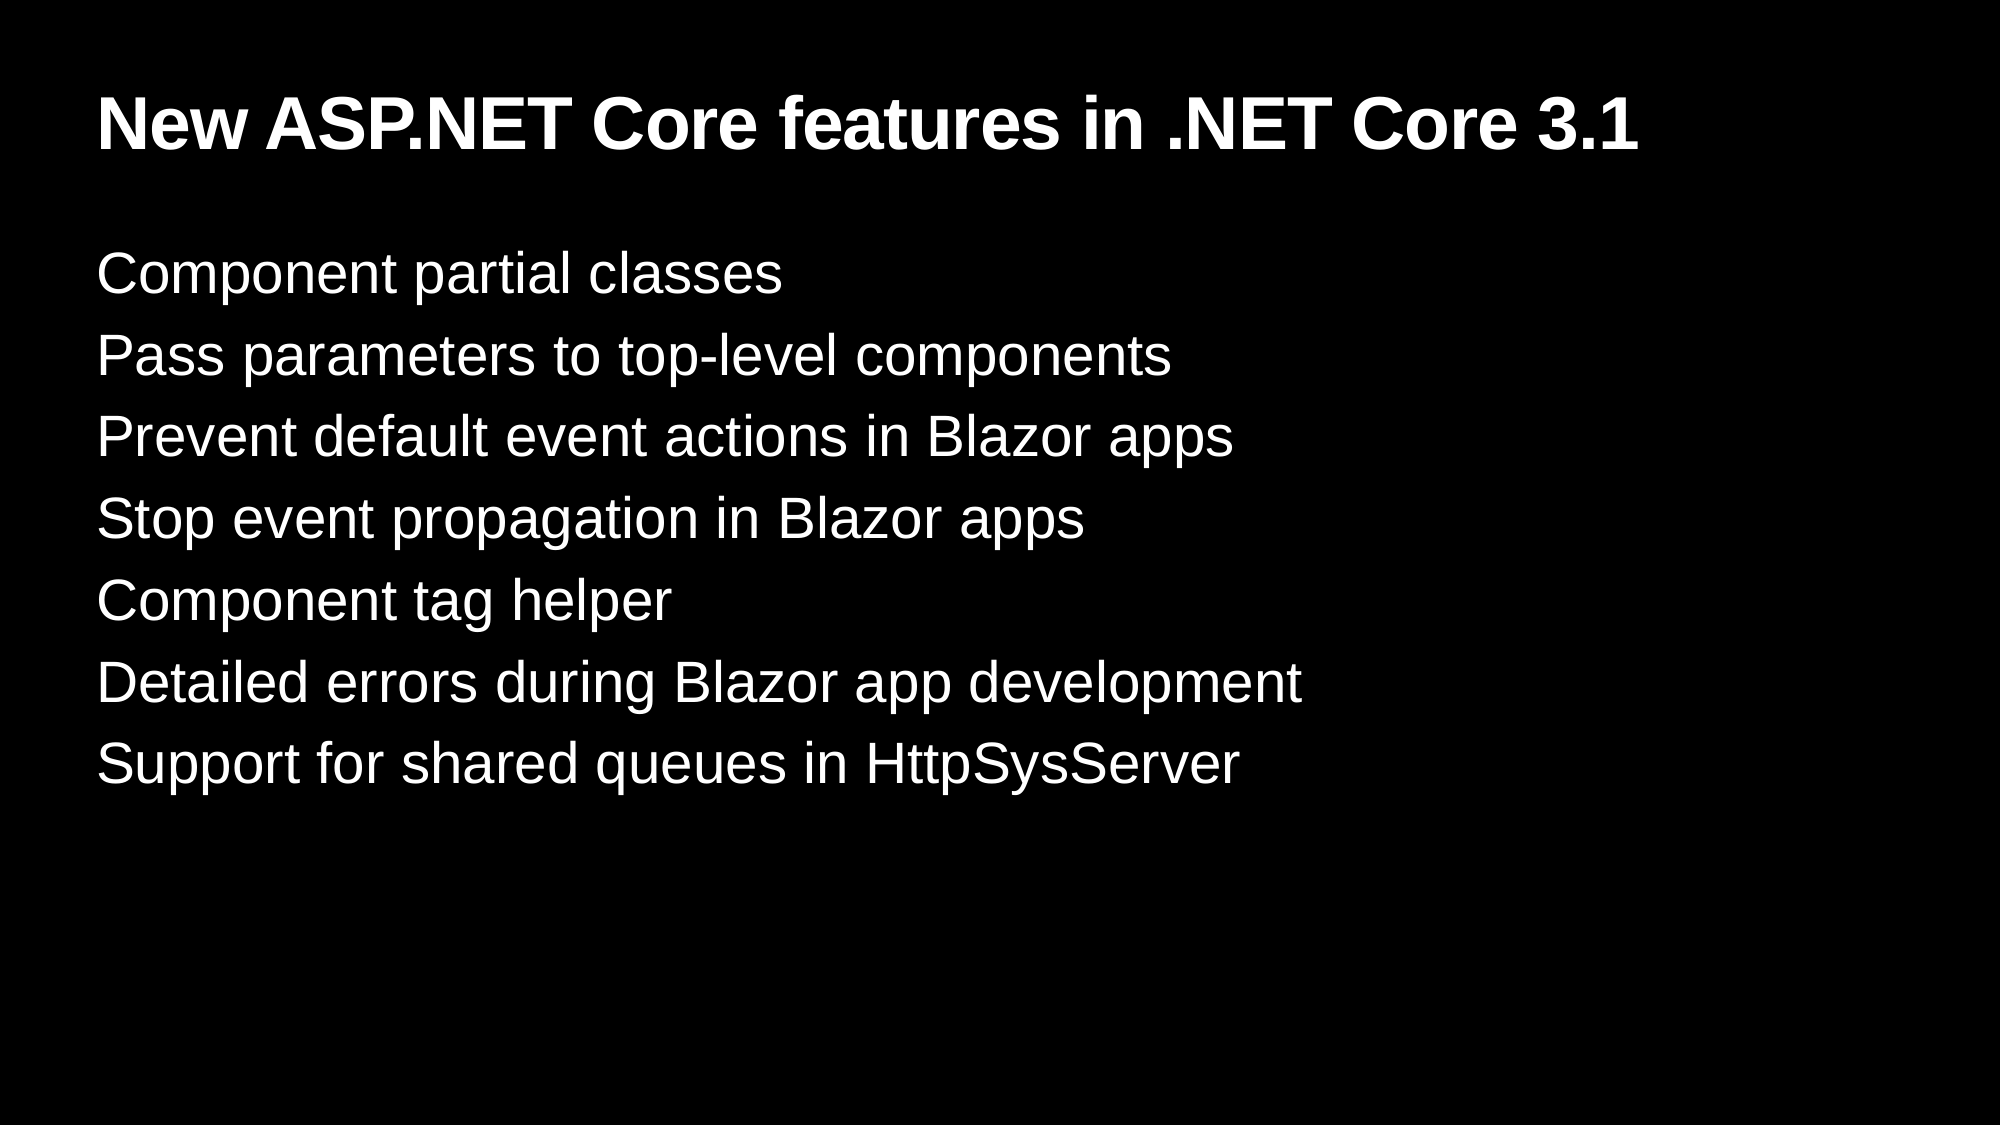

# New ASP.NET Core features in .NET Core 3.1
Component partial classes
Pass parameters to top-level components
Prevent default event actions in Blazor apps
Stop event propagation in Blazor apps
Component tag helper
Detailed errors during Blazor app development
Support for shared queues in HttpSysServer